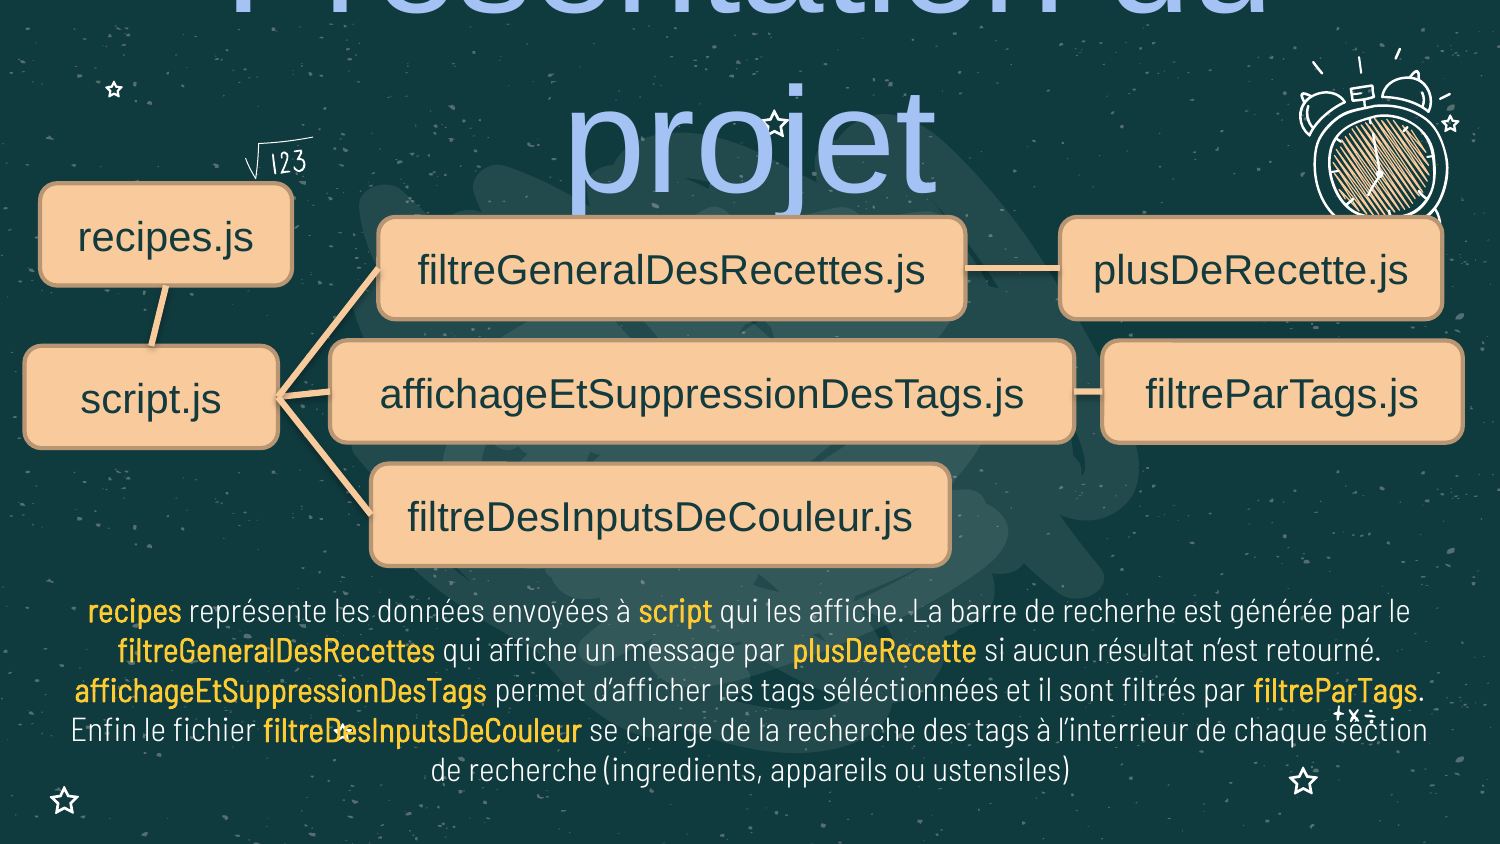

# Présentation du projet

recipes.js
plusDeRecette.js
filtreGeneralDesRecettes.js
affichageEtSuppressionDesTags.js
filtreParTags.js
script.js
filtreDesInputsDeCouleur.js
recipes représente les données envoyées à script qui les affiche. La barre de recherhe est générée par le filtreGeneralDesRecettes qui affiche un message par plusDeRecette si aucun résultat n’est retourné. affichageEtSuppressionDesTags permet d’afficher les tags séléctionnées et il sont filtrés par filtreParTags. Enfin le fichier filtreDesInputsDeCouleur se charge de la recherche des tags à l’interrieur de chaque séction de recherche (ingredients, appareils ou ustensiles)